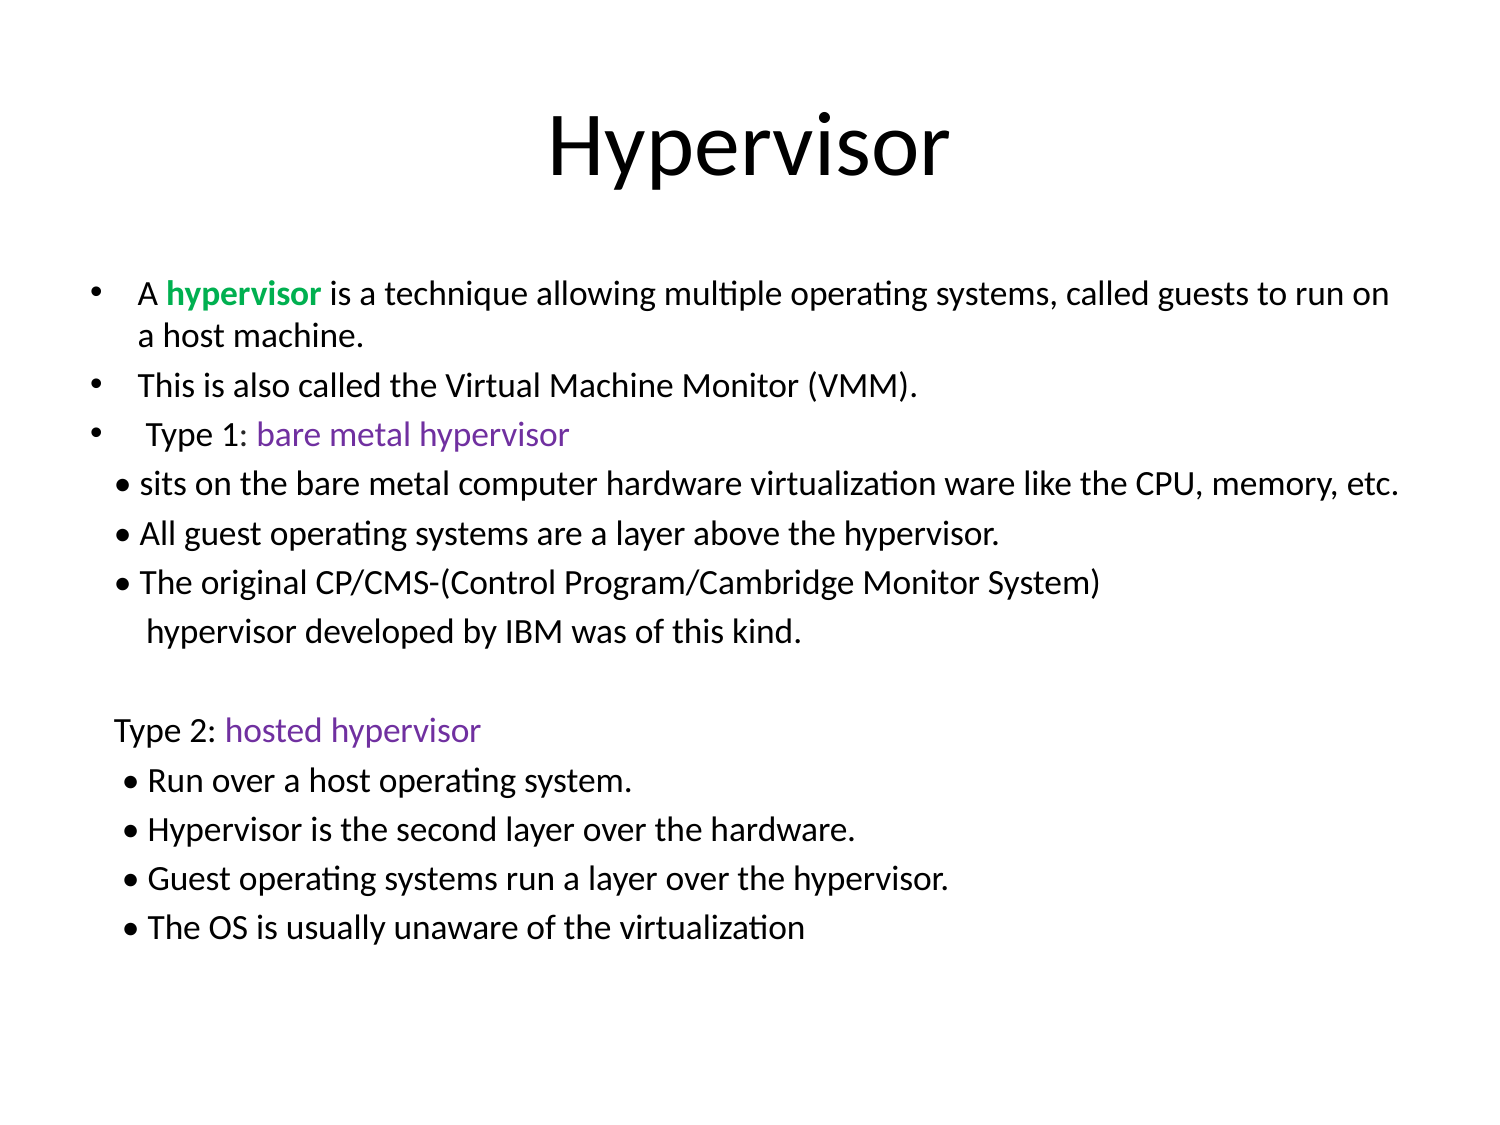

# Hypervisor
A hypervisor is a technique allowing multiple operating systems, called guests to run on a host machine.
This is also called the Virtual Machine Monitor (VMM).
 Type 1: bare metal hypervisor
   • sits on the bare metal computer hardware virtualization ware like the CPU, memory, etc.
   • All guest operating systems are a layer above the hypervisor.
   • The original CP/CMS-(Control Program/Cambridge Monitor System)
       hypervisor developed by IBM was of this kind.

   Type 2: hosted hypervisor
    • Run over a host operating system.
    • Hypervisor is the second layer over the hardware.
    • Guest operating systems run a layer over the hypervisor.
    • The OS is usually unaware of the virtualization